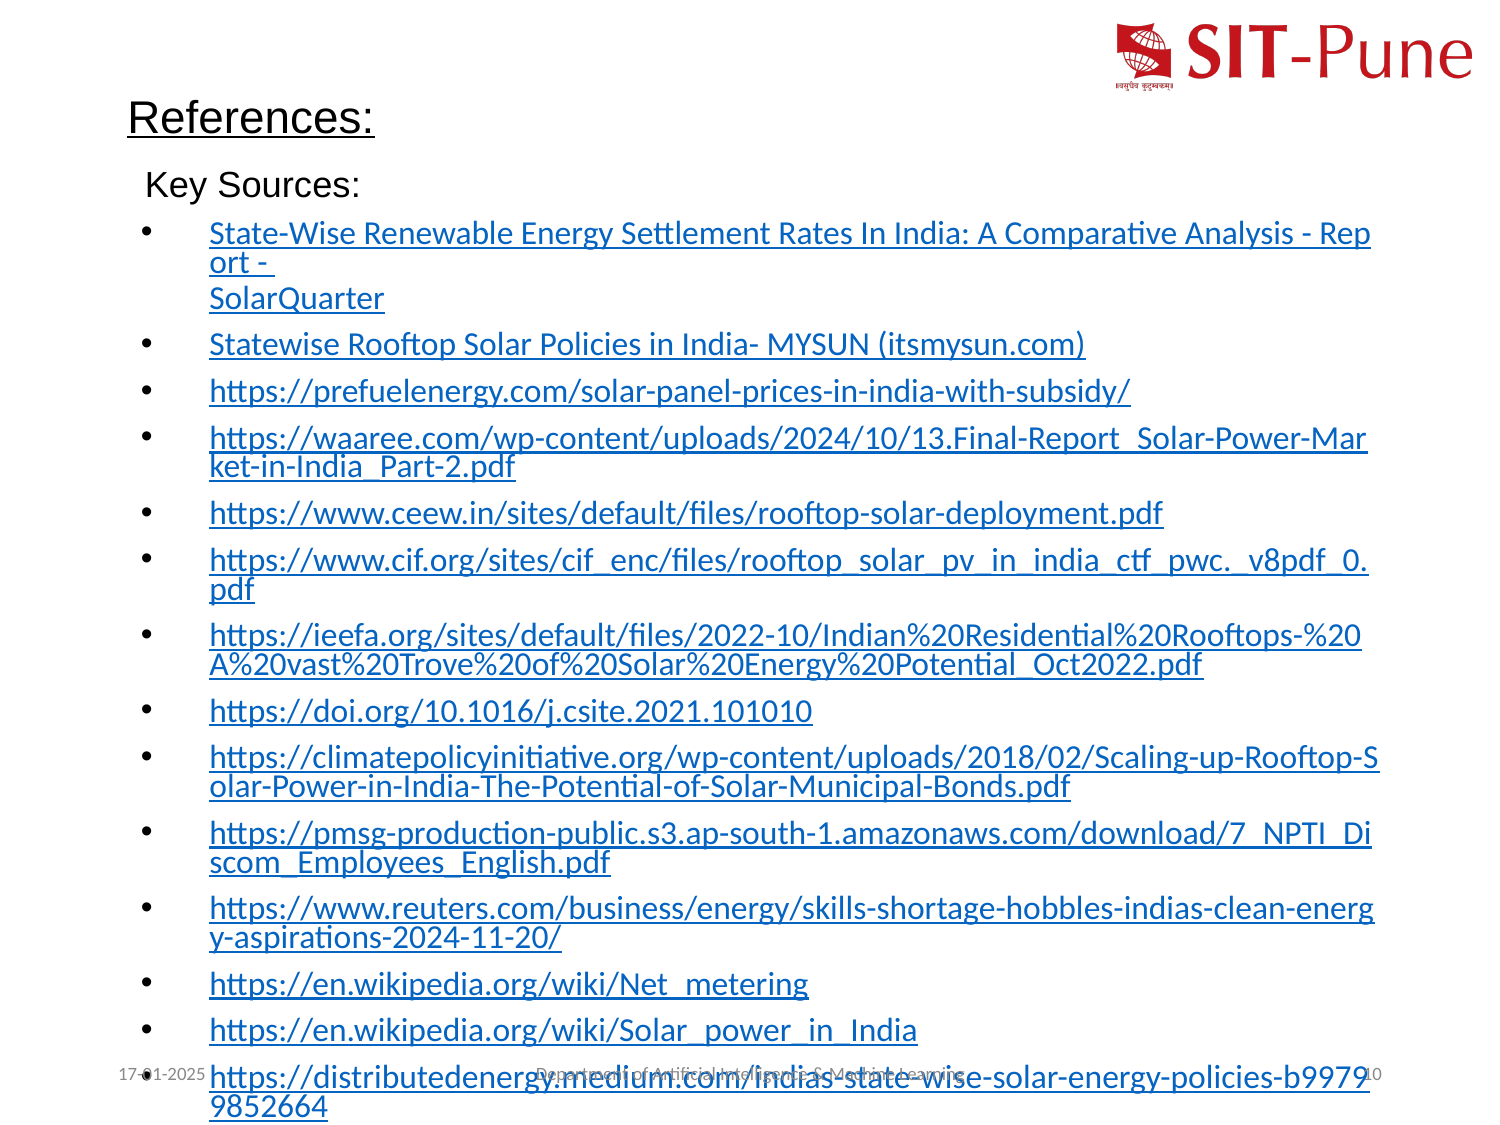

References:
Key Sources:
State-Wise Renewable Energy Settlement Rates In India: A Comparative Analysis - Report - SolarQuarter
Statewise Rooftop Solar Policies in India- MYSUN (itsmysun.com)
https://prefuelenergy.com/solar-panel-prices-in-india-with-subsidy/
https://waaree.com/wp-content/uploads/2024/10/13.Final-Report_Solar-Power-Market-in-India_Part-2.pdf
https://www.ceew.in/sites/default/files/rooftop-solar-deployment.pdf
https://www.cif.org/sites/cif_enc/files/rooftop_solar_pv_in_india_ctf_pwc._v8pdf_0.pdf
https://ieefa.org/sites/default/files/2022-10/Indian%20Residential%20Rooftops-%20A%20vast%20Trove%20of%20Solar%20Energy%20Potential_Oct2022.pdf
https://doi.org/10.1016/j.csite.2021.101010
https://climatepolicyinitiative.org/wp-content/uploads/2018/02/Scaling-up-Rooftop-Solar-Power-in-India-The-Potential-of-Solar-Municipal-Bonds.pdf
https://pmsg-production-public.s3.ap-south-1.amazonaws.com/download/7_NPTI_Discom_Employees_English.pdf
https://www.reuters.com/business/energy/skills-shortage-hobbles-indias-clean-energy-aspirations-2024-11-20/
https://en.wikipedia.org/wiki/Net_metering
https://en.wikipedia.org/wiki/Solar_power_in_India
https://distributedenergy.medium.com/indias-state-wise-solar-energy-policies-b99799852664
https://www.livemint.com/news/india/india-installs-400-000-rooftop-solar-units-under-pm-s-free-electricity-scheme-11729089461564.html
https://www.moglix.com/luminous-380w-perc-monocrystalline-solar-panel/mp/msn858078enl92?srsltid=AfmBOoo7dKlA-DeP_vjRZyly02-Y-HVe5oR_1JS3lcHpAPumjR7mIwwa&utm
https://www.moglix.com/luminous-380w-perc-monocrystalline-solar-panel/mp/msn858078enl92?srsltid=AfmBOoo7dKlA-DeP_vjRZyly02-Y-HVe5oR_1JS3lcHpAPumjR7mIwwa&utm
https://www.solarfeeds.com/product/tp300-series-288-300

17-01-2025
Department of Artificial Intelligence & Machine Learning
10